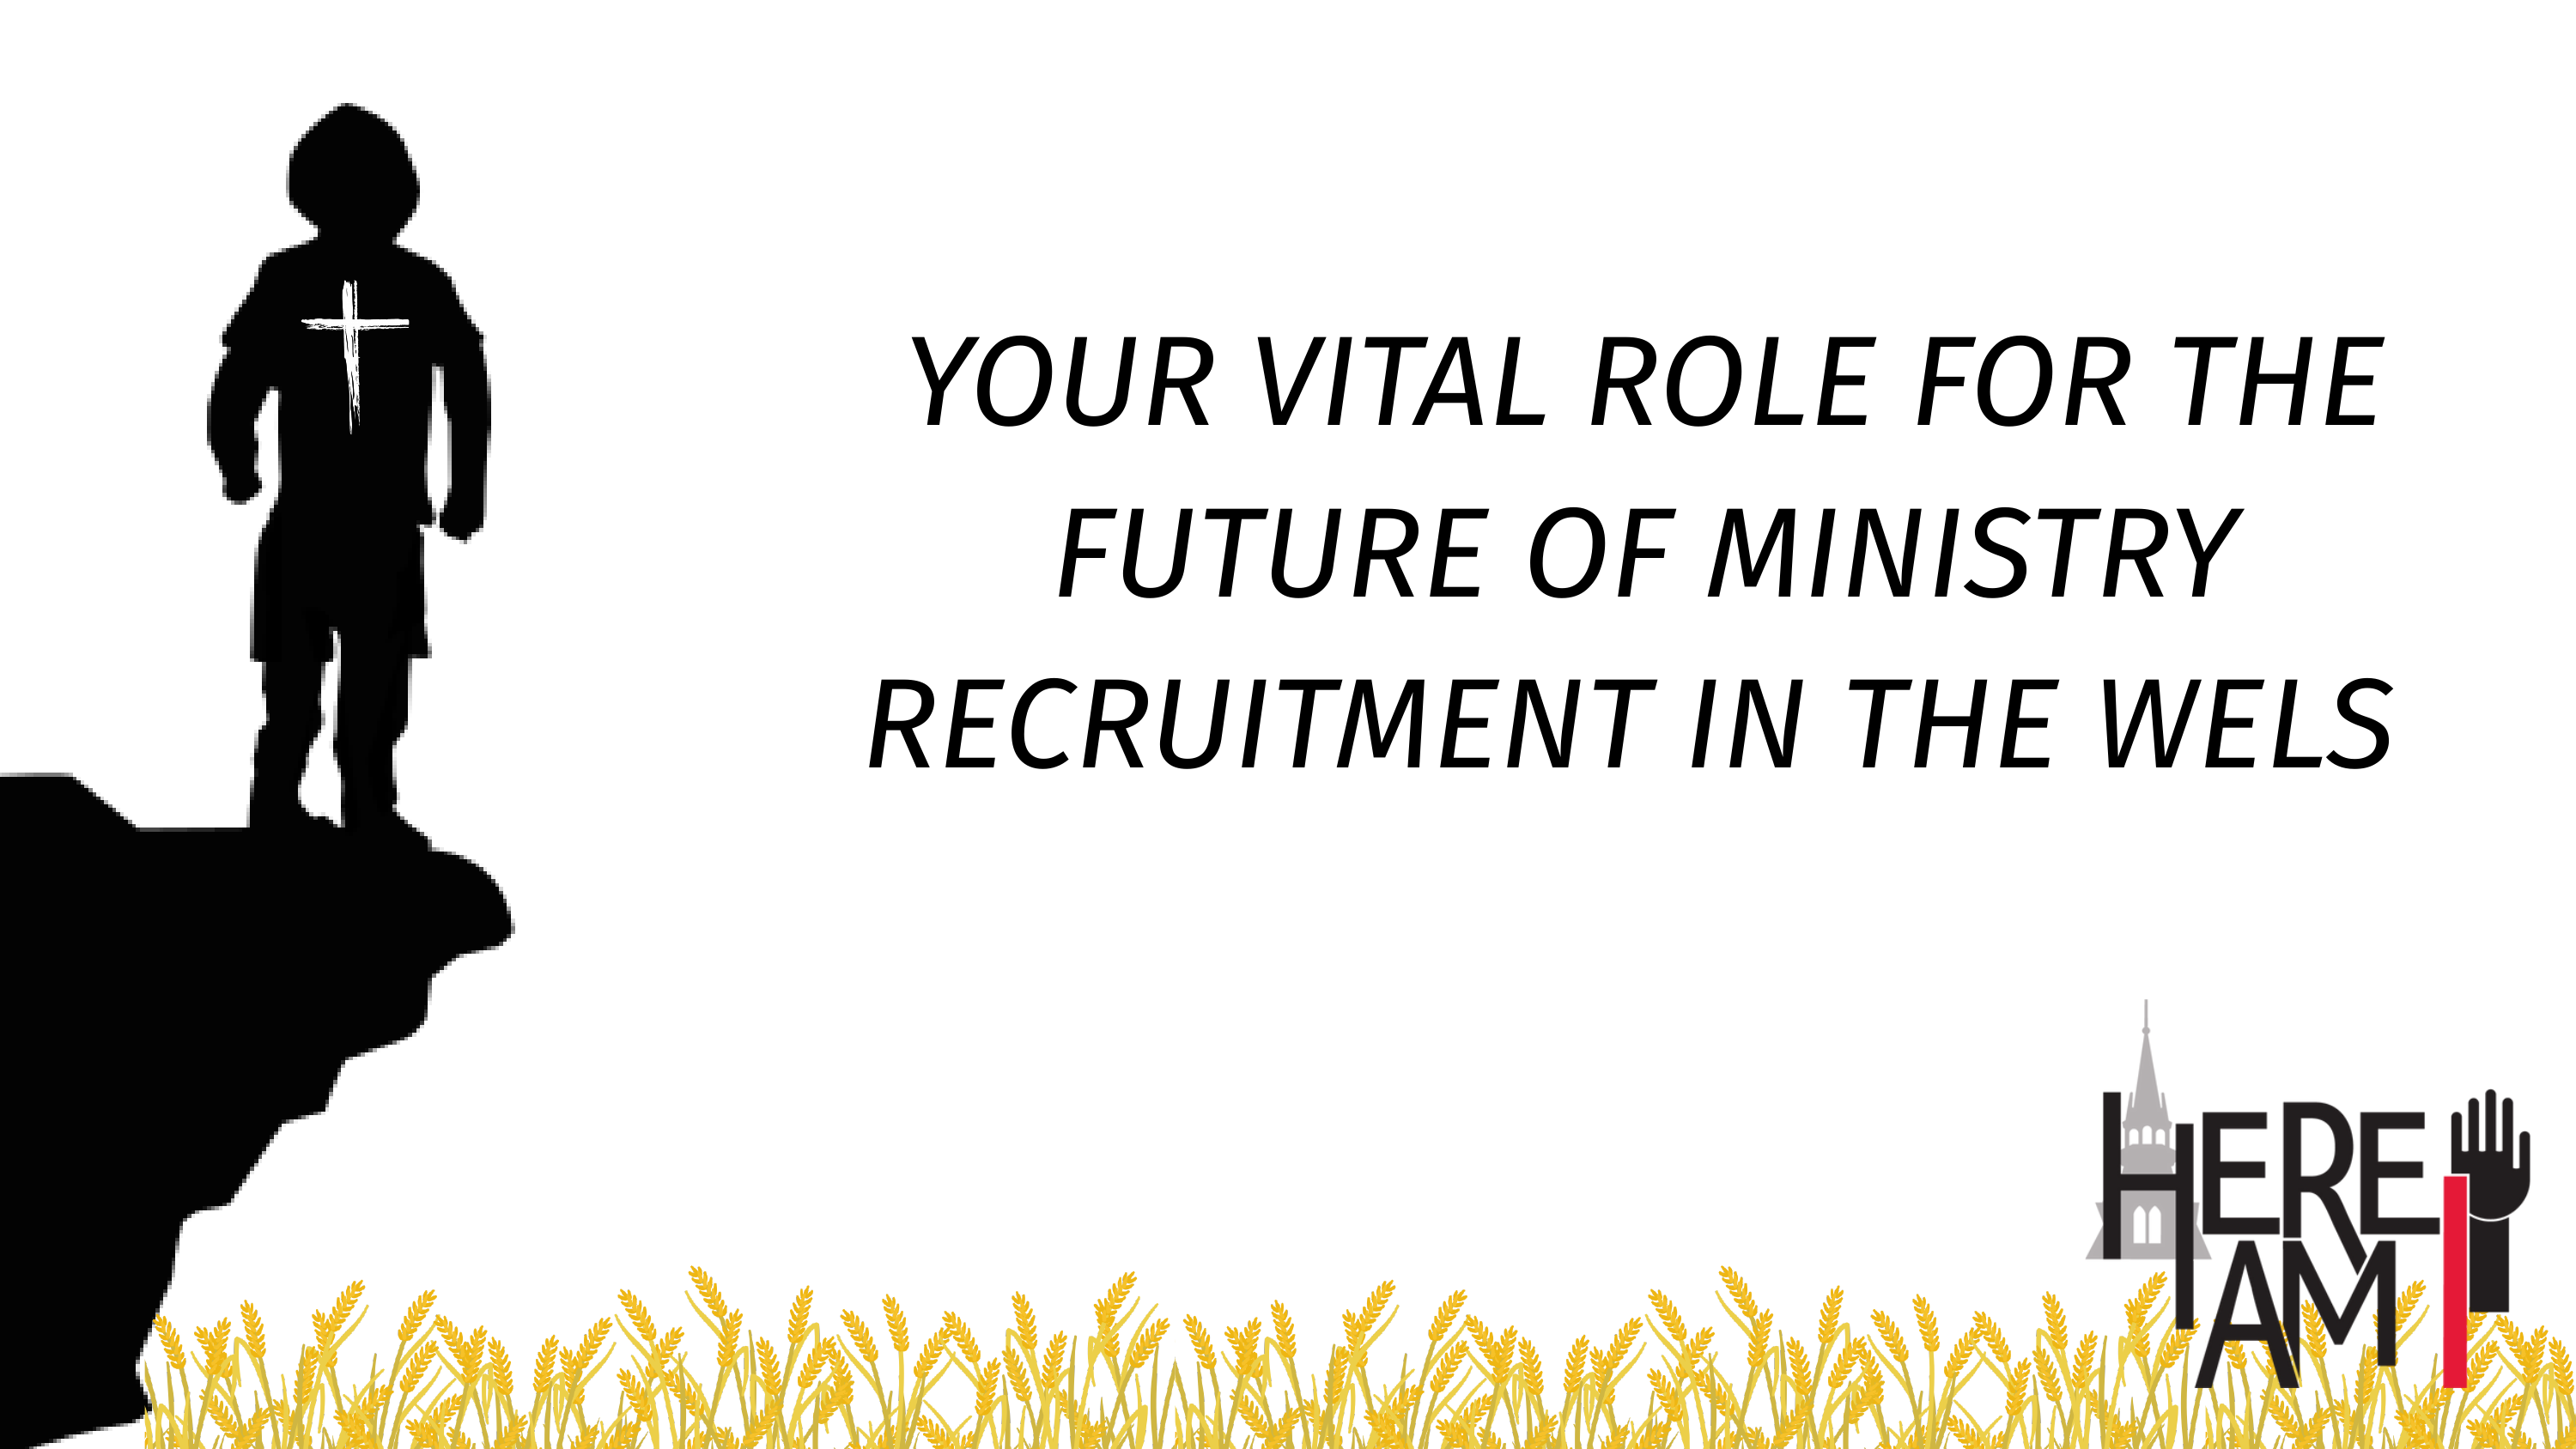

YOUR VITAL ROLE FOR THE FUTURE OF MINISTRY RECRUITMENT IN THE WELS